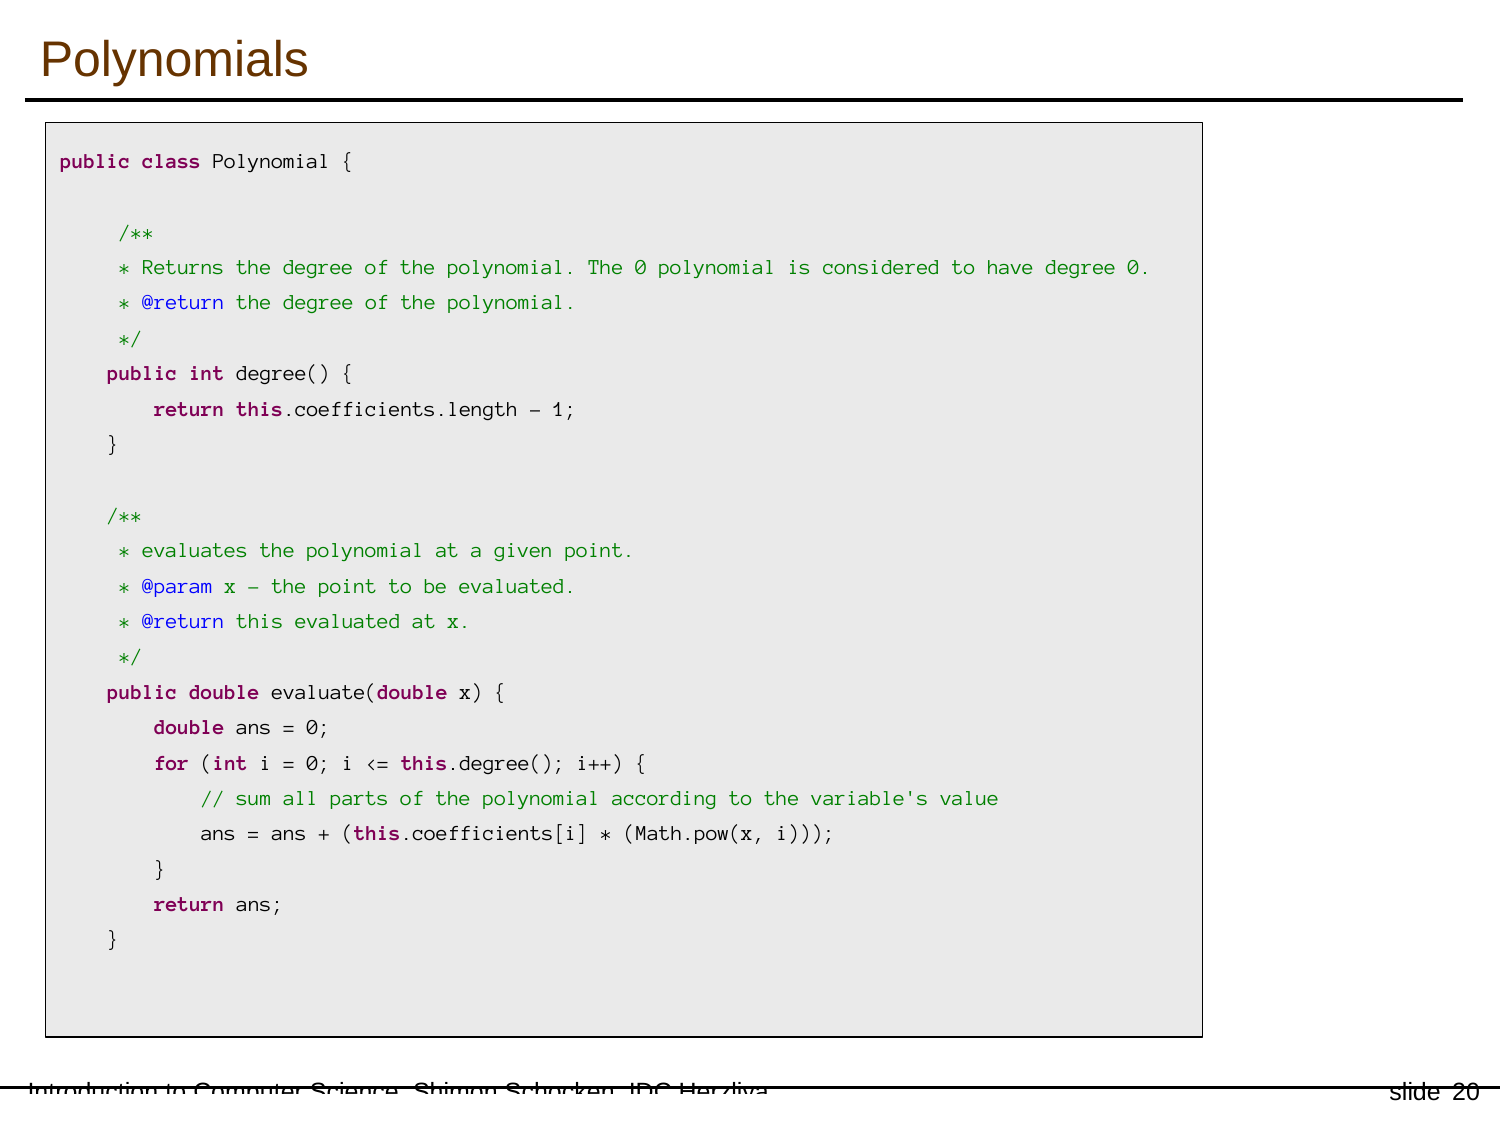

Polynomials
public class Polynomial {

     /**
     * Returns the degree of the polynomial. The 0 polynomial is considered to have degree 0.
     * @return the degree of the polynomial.
     */
    public int degree() {
        return this.coefficients.length - 1;
    }

    /**
     * evaluates the polynomial at a given point.
     * @param x - the point to be evaluated.
     * @return this evaluated at x.
     */
    public double evaluate(double x) {
        double ans = 0;
        for (int i = 0; i <= this.degree(); i++) {
            // sum all parts of the polynomial according to the variable's value
            ans = ans + (this.coefficients[i] * (Math.pow(x, i)));
        }
        return ans;
    }